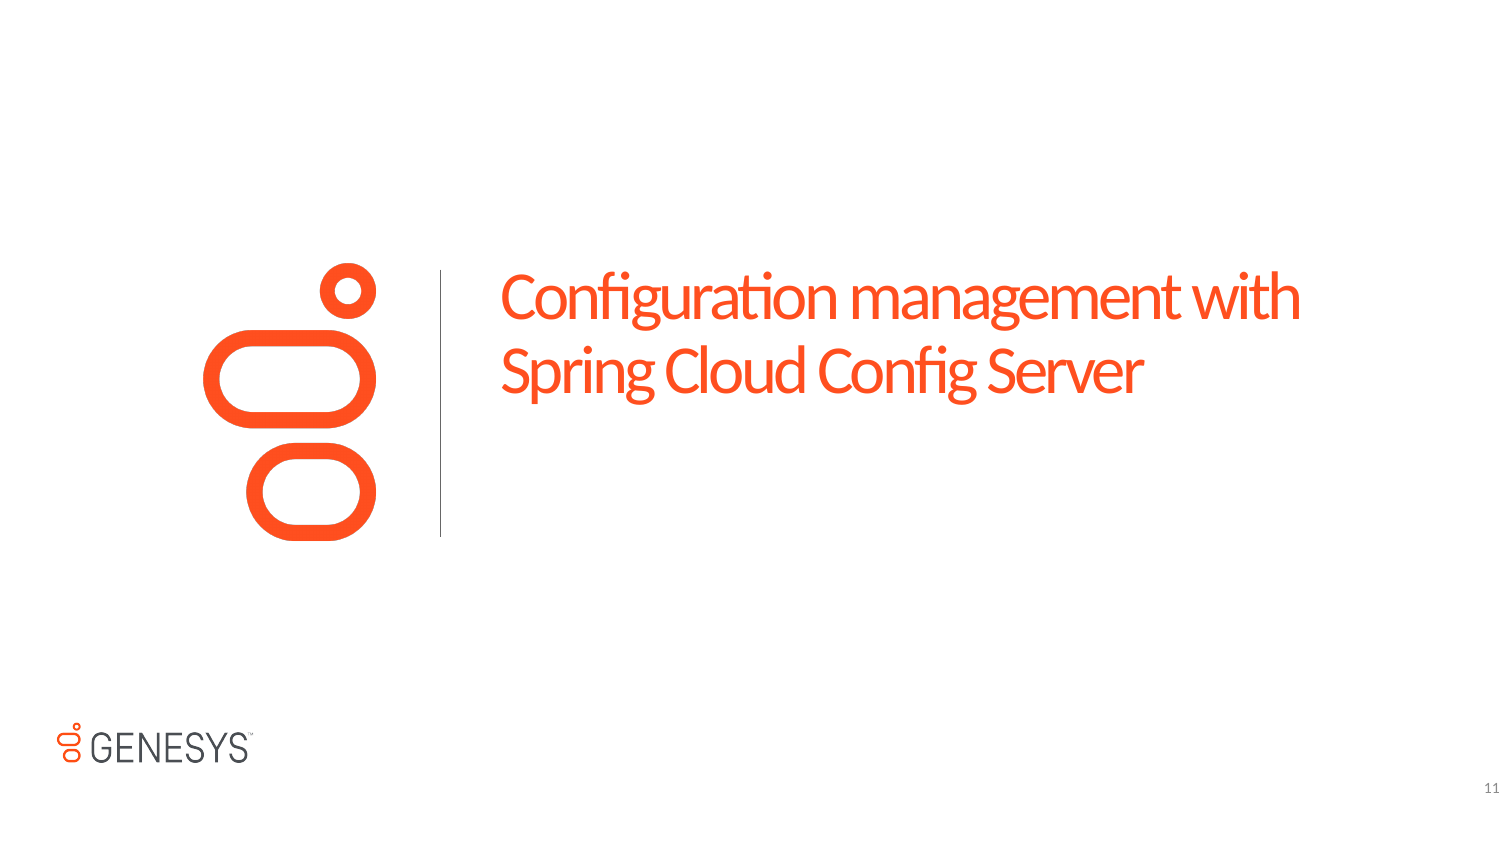

# Configuration management with Spring Cloud Config Server
11